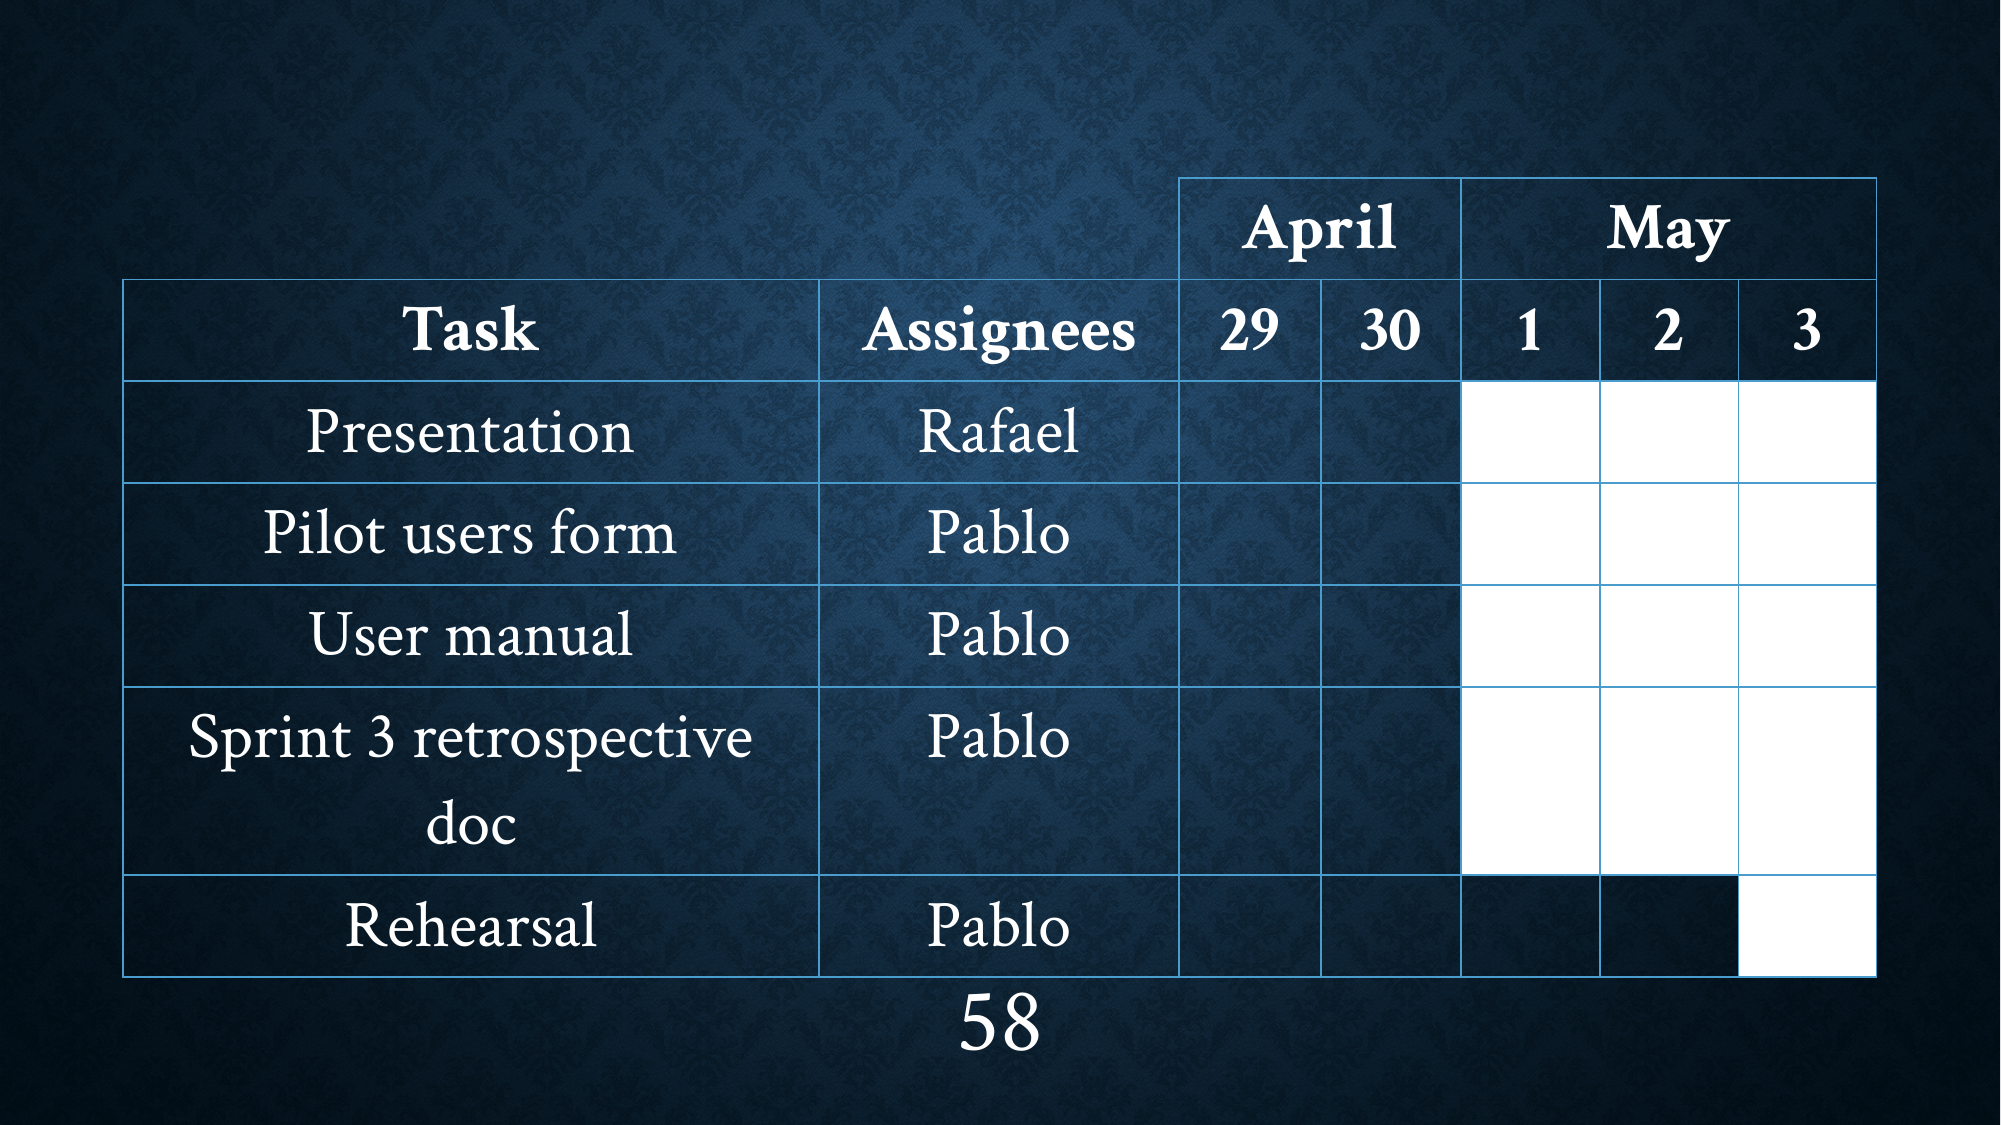

|  |  | April |  | May |  |  |
| --- | --- | --- | --- | --- | --- | --- |
| Task | Assignees | 29 | 30 | 1 | 2 | 3 |
| Presentation | Rafael |  |  |  |  |  |
| Pilot users form | Pablo |  |  |  |  |  |
| User manual | Pablo |  |  |  |  |  |
| Sprint 3 retrospective doc | Pablo |  |  |  |  |  |
| Rehearsal | Pablo |  |  |  |  |  |
58